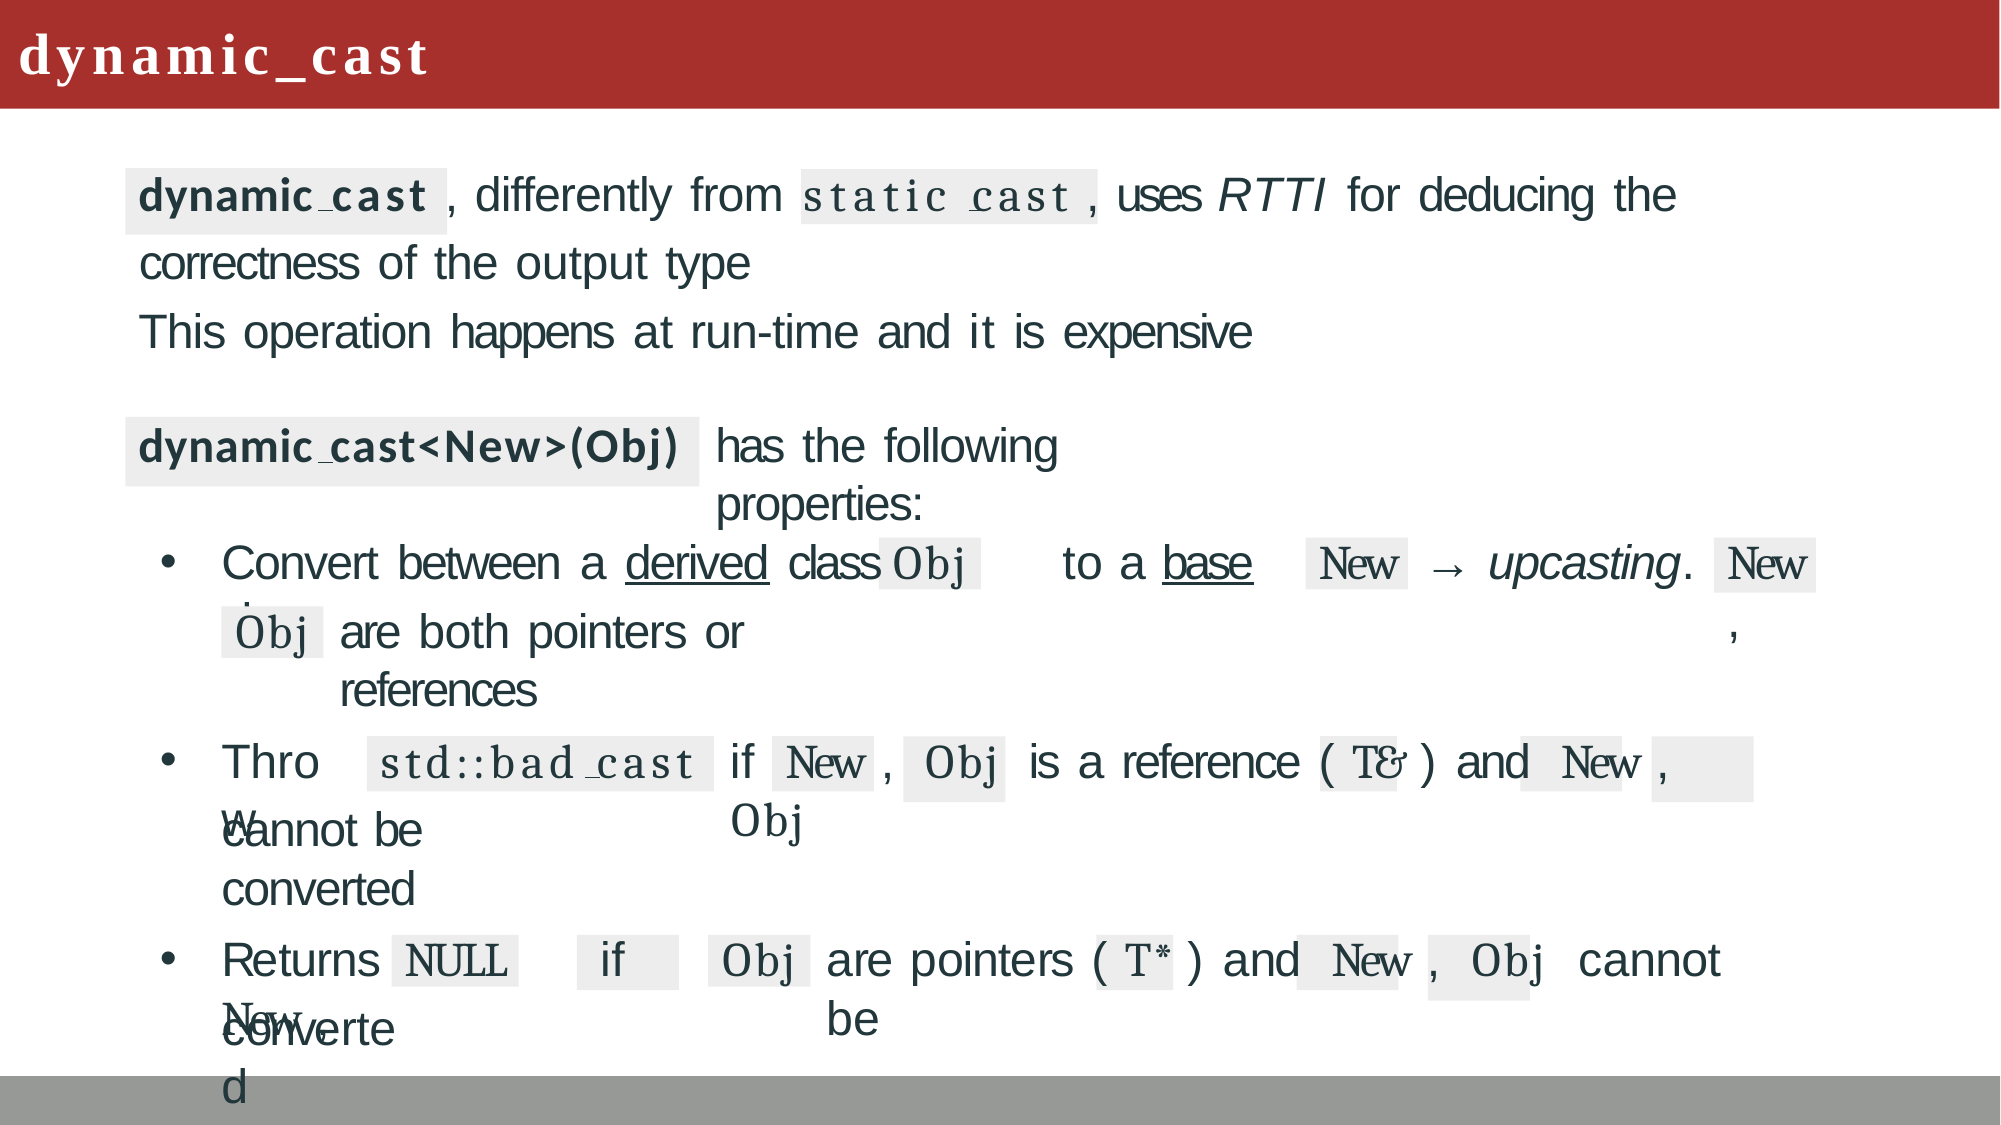

# dynamic_cast
dynamic cast , differently from static cast , uses RTTI for deducing the  correctness of the output type
This operation happens at run-time and it is expensive

has the following properties:
dynamic cast<New>(Obj)

Convert between a derived class	to a base class
→ upcasting.
New ,
Obj
New

are both pointers or references
Obj
Throw
if  New , Obj  is a reference ( T& ) and New , Obj
std::bad cast

cannot be converted
Returns	if  New ,
are pointers ( T* ) and  New ,  Obj   cannot be
NULL

Obj

converted
31